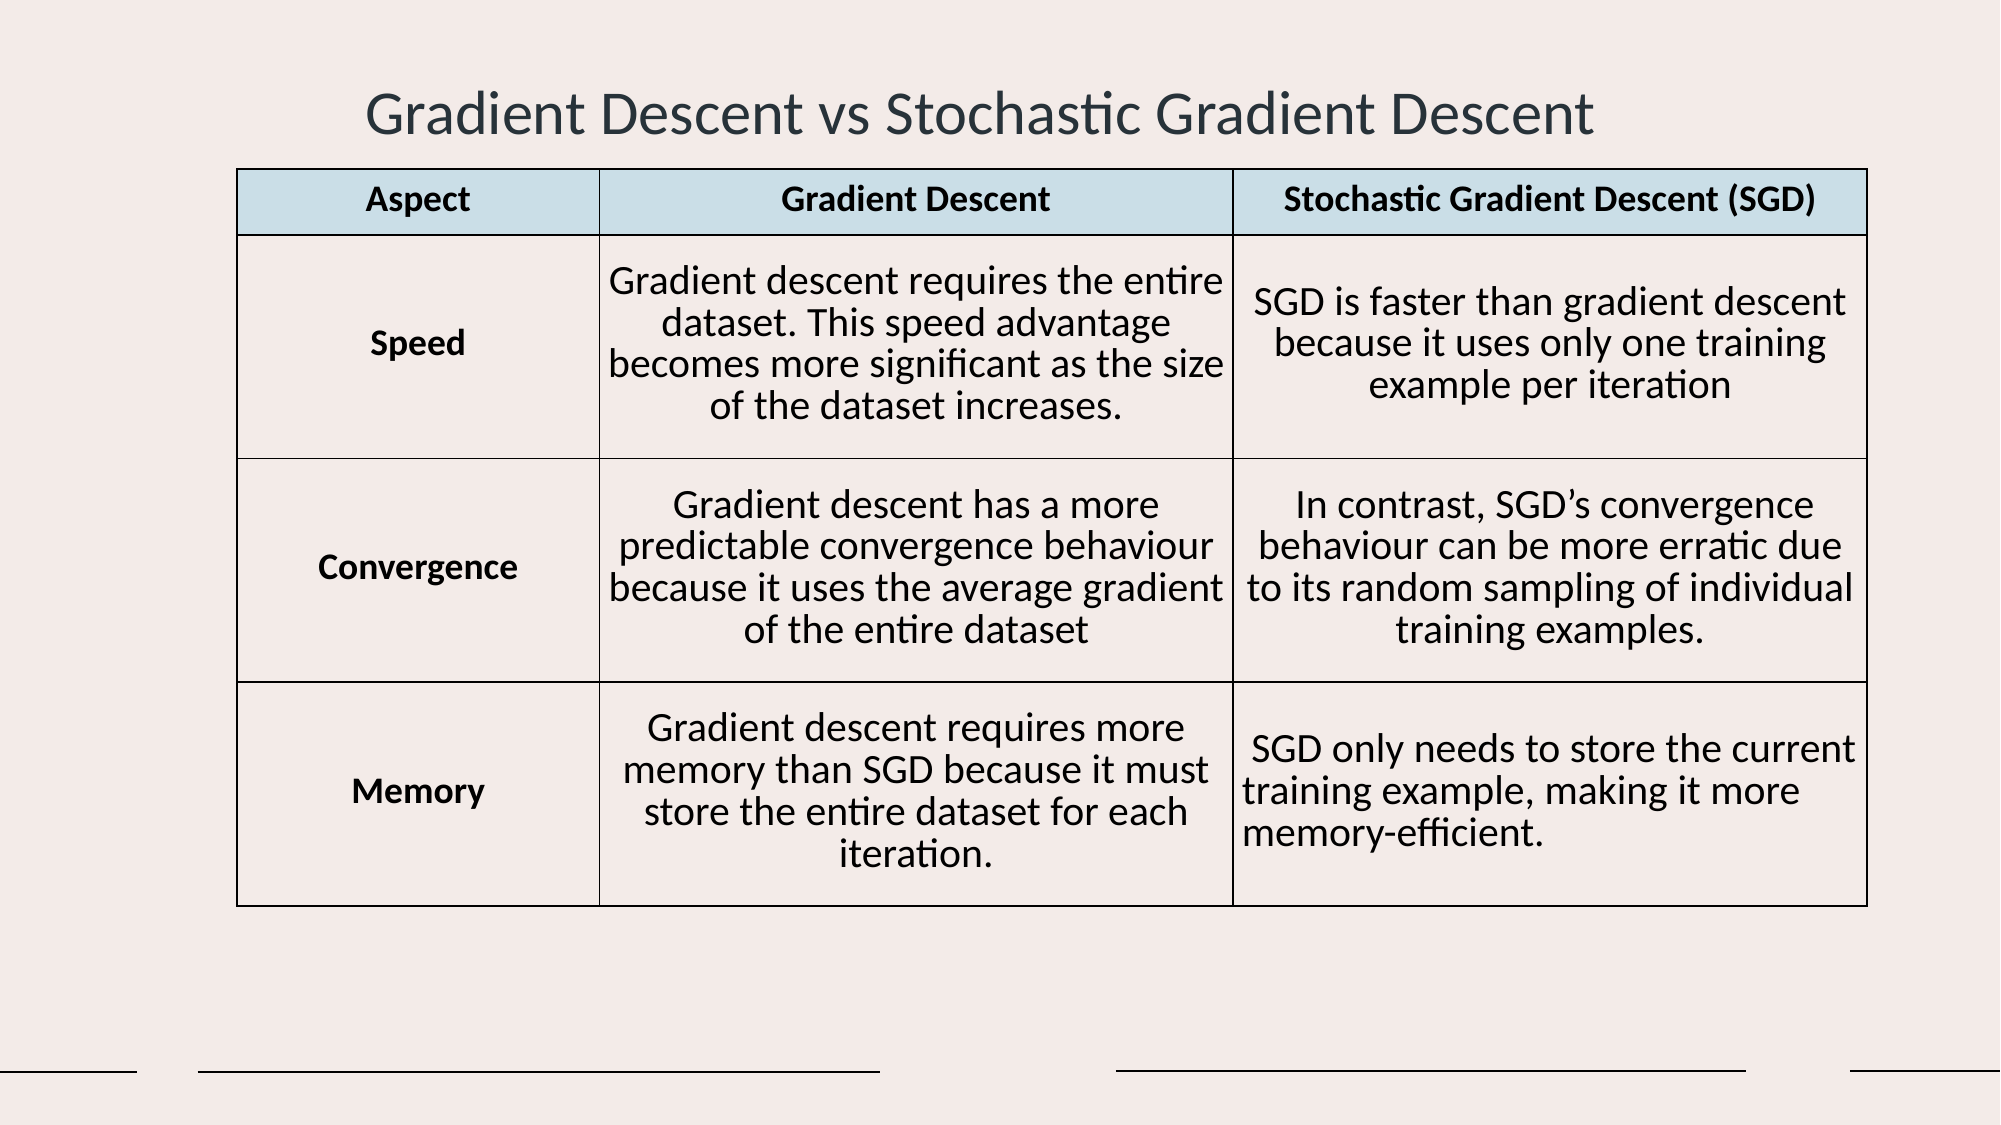

Gradient Descent vs Stochastic Gradient Descent
| Aspect | Gradient Descent | Stochastic Gradient Descent (SGD) |
| --- | --- | --- |
| Speed | Gradient descent requires the entire dataset. This speed advantage becomes more significant as the size of the dataset increases. | SGD is faster than gradient descent because it uses only one training example per iteration |
| Convergence | Gradient descent has a more predictable convergence behaviour because it uses the average gradient of the entire dataset | In contrast, SGD’s convergence behaviour can be more erratic due to its random sampling of individual training examples. |
| Memory | Gradient descent requires more memory than SGD because it must store the entire dataset for each iteration. | SGD only needs to store the current training example, making it more memory-efficient. |